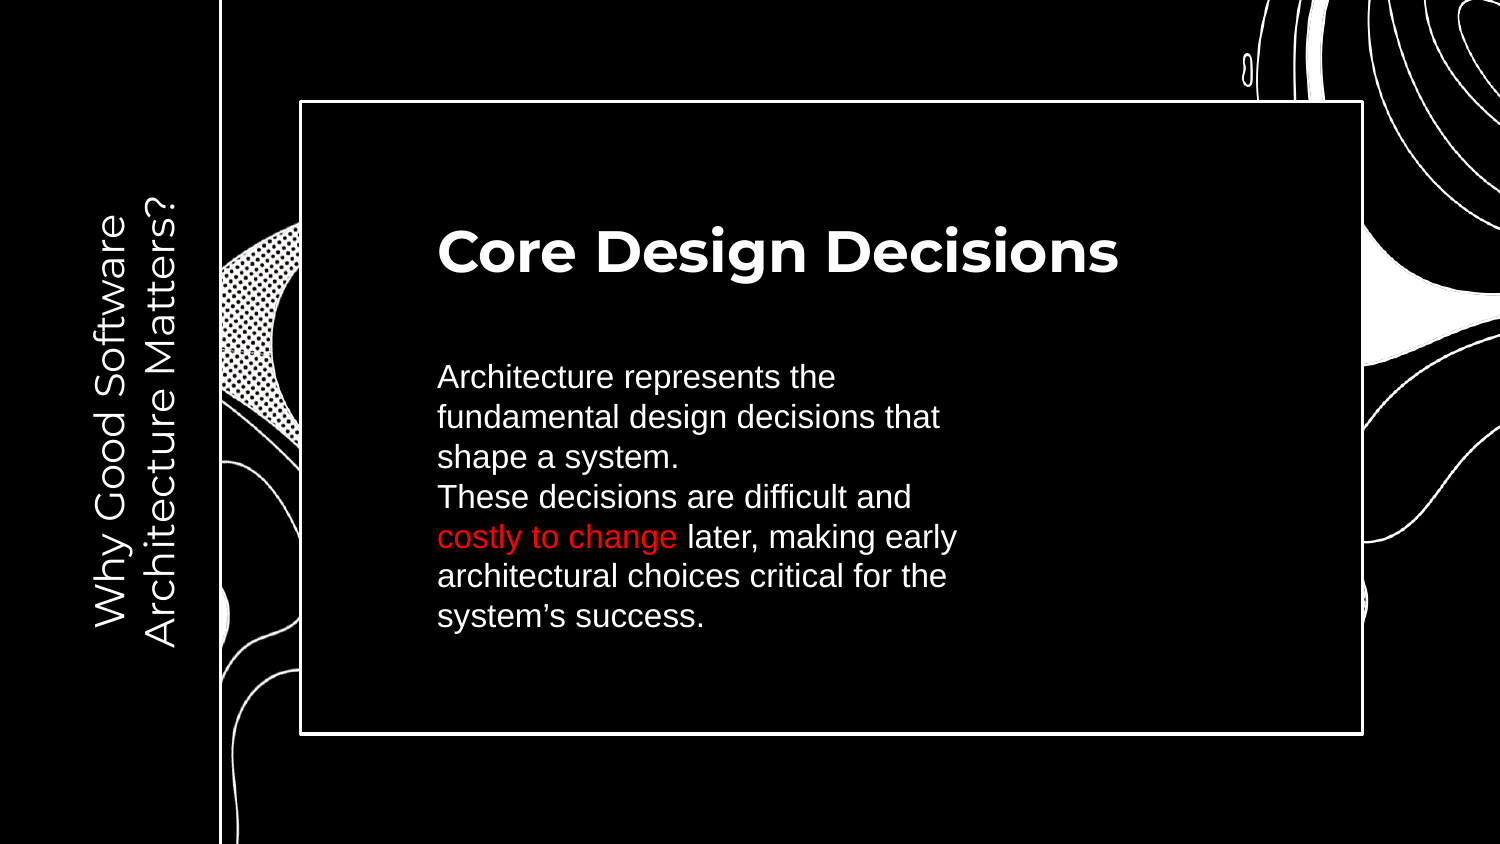

Core Design Decisions
Architecture represents the fundamental design decisions that shape a system.
These decisions are difficult and costly to change later, making early architectural choices critical for the system’s success.

# Why Good Software Architecture Matters?